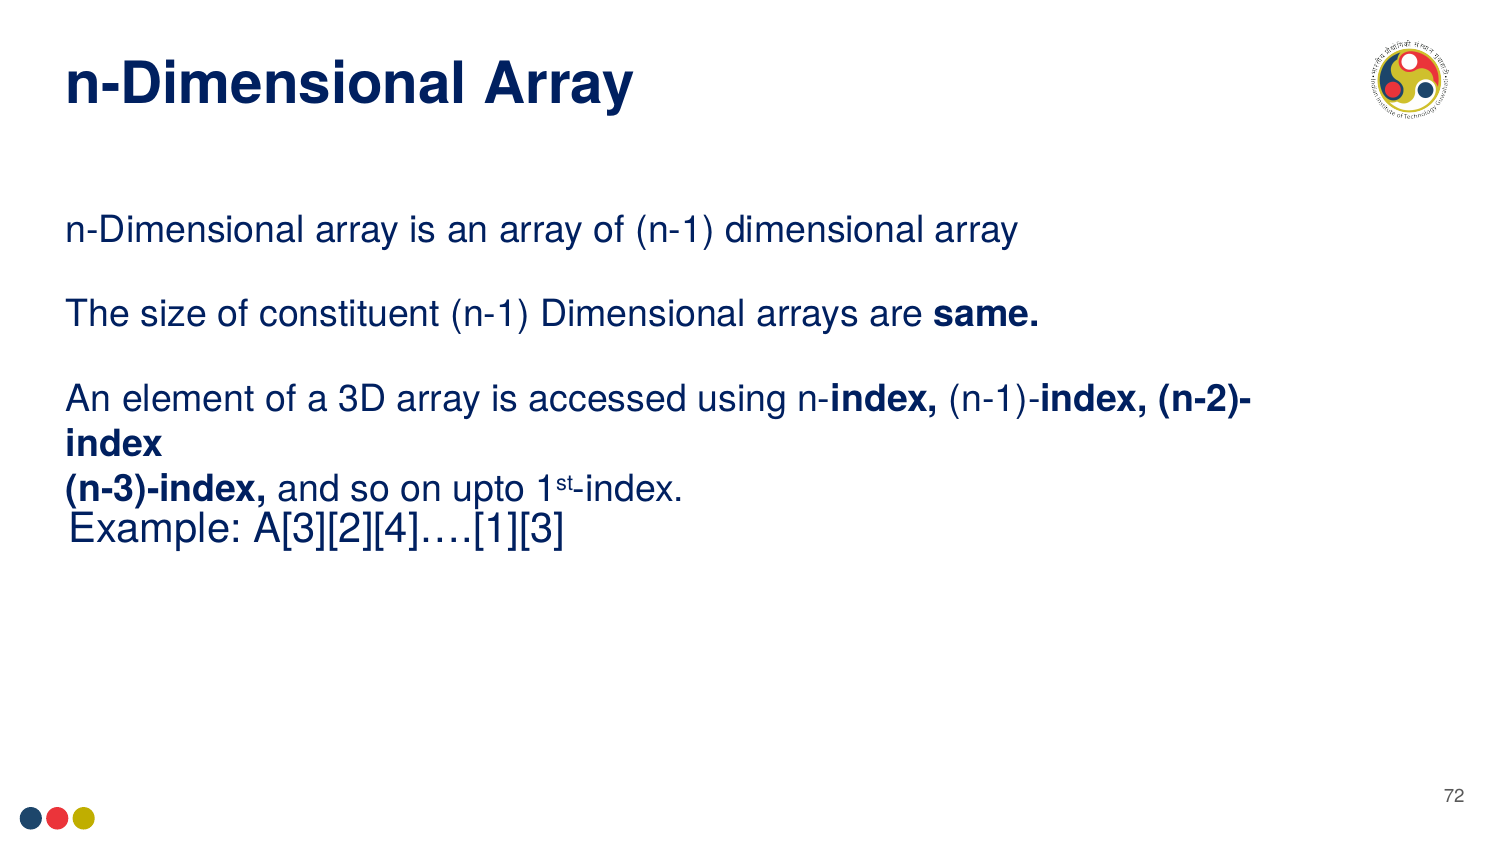

n-Dimensional Array
n-Dimensional array is an array of (n-1) dimensional array
The size of constituent (n-1) Dimensional arrays are same.

An element of a 3D array is accessed using n-index, (n-1)-index, (n-2)-index
(n-3)-index, and so on upto 1st-index.
Example: A[3][2][4]….[1][3]
72